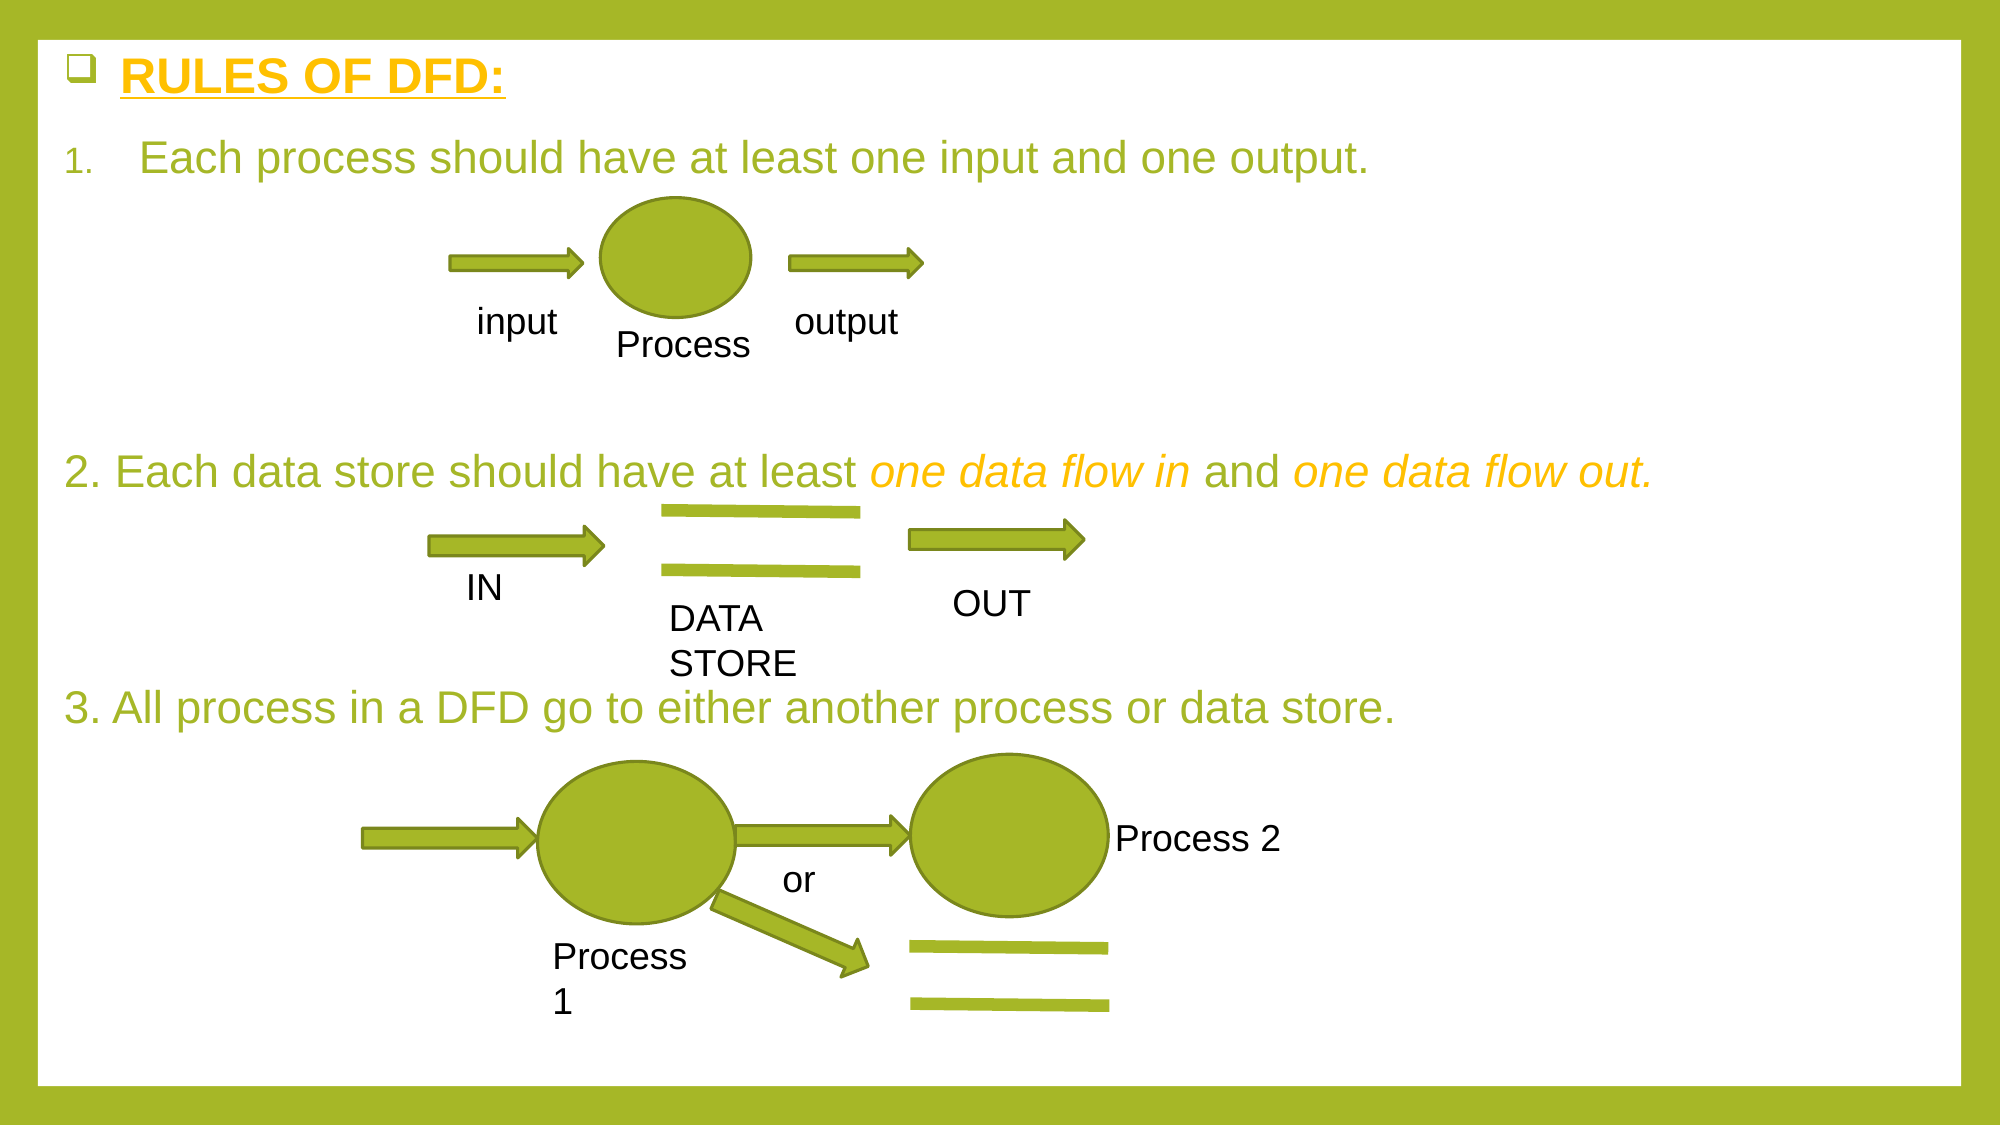

RULES OF DFD:
Each process should have at least one input and one output.

2. Each data store should have at least one data flow in and one data flow out.

3. All process in a DFD go to either another process or data store.

input
output
Process

IN
OUT
DATA STORE

Process 2

or

Process 1